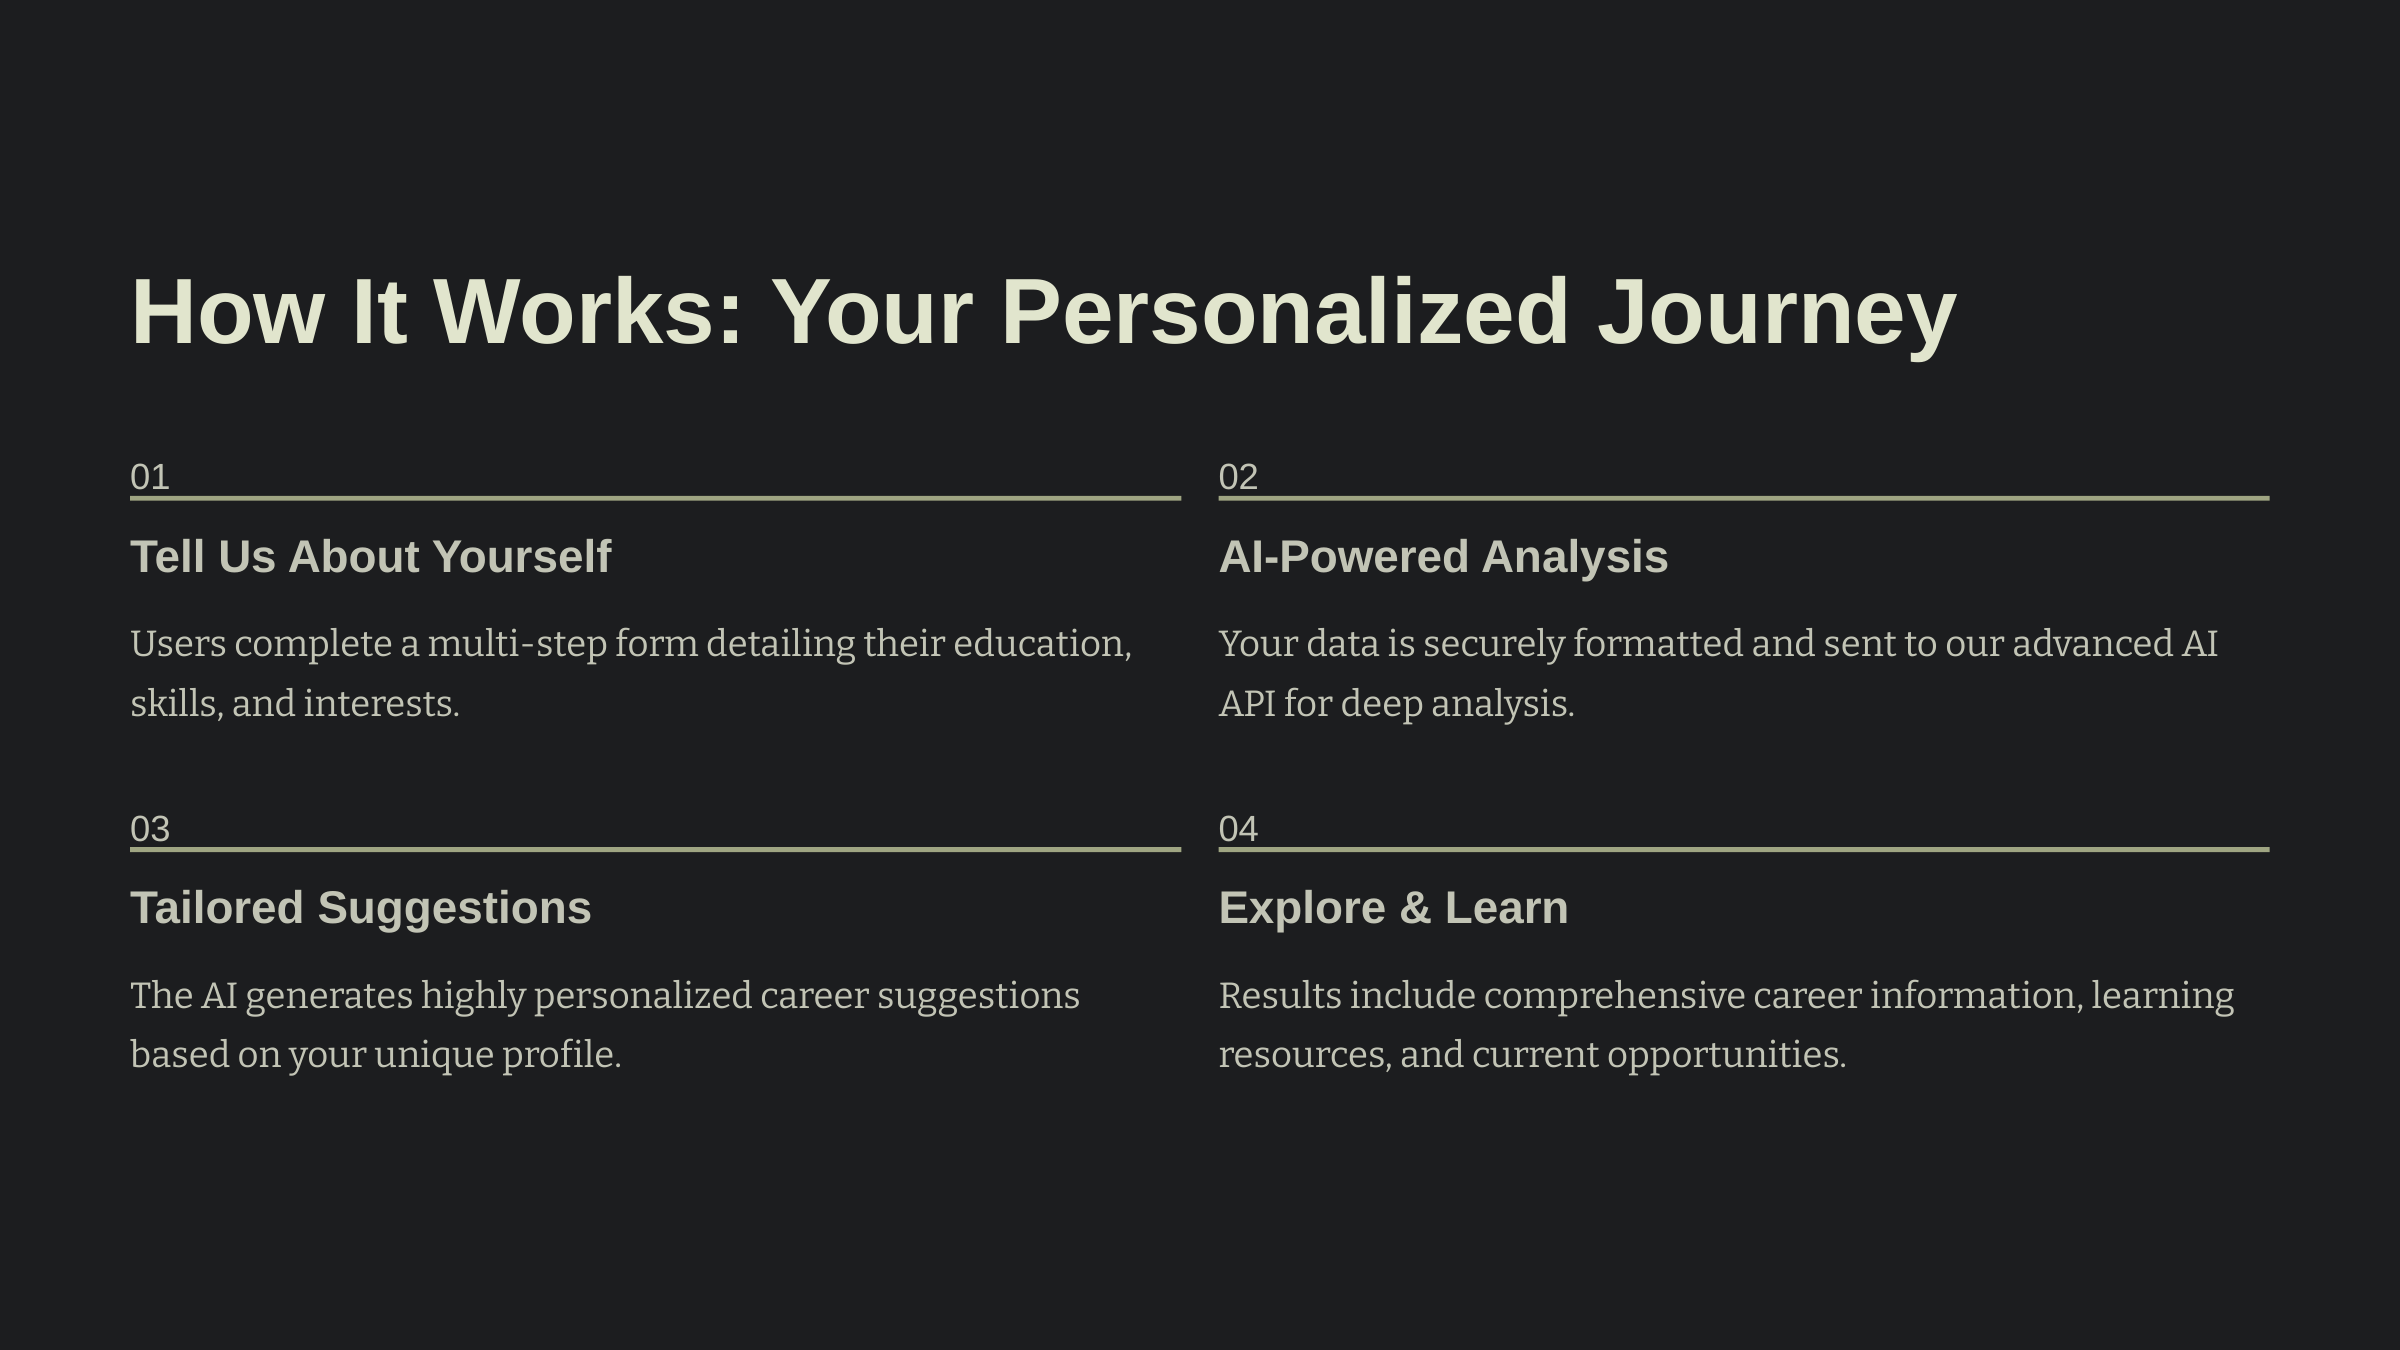

How It Works: Your Personalized Journey
01
02

Tell Us About Yourself
AI-Powered Analysis
Users complete a multi-step form detailing their education, skills, and interests.
Your data is securely formatted and sent to our advanced AI API for deep analysis.
03
04

Tailored Suggestions
Explore & Learn
The AI generates highly personalized career suggestions based on your unique profile.
Results include comprehensive career information, learning resources, and current opportunities.